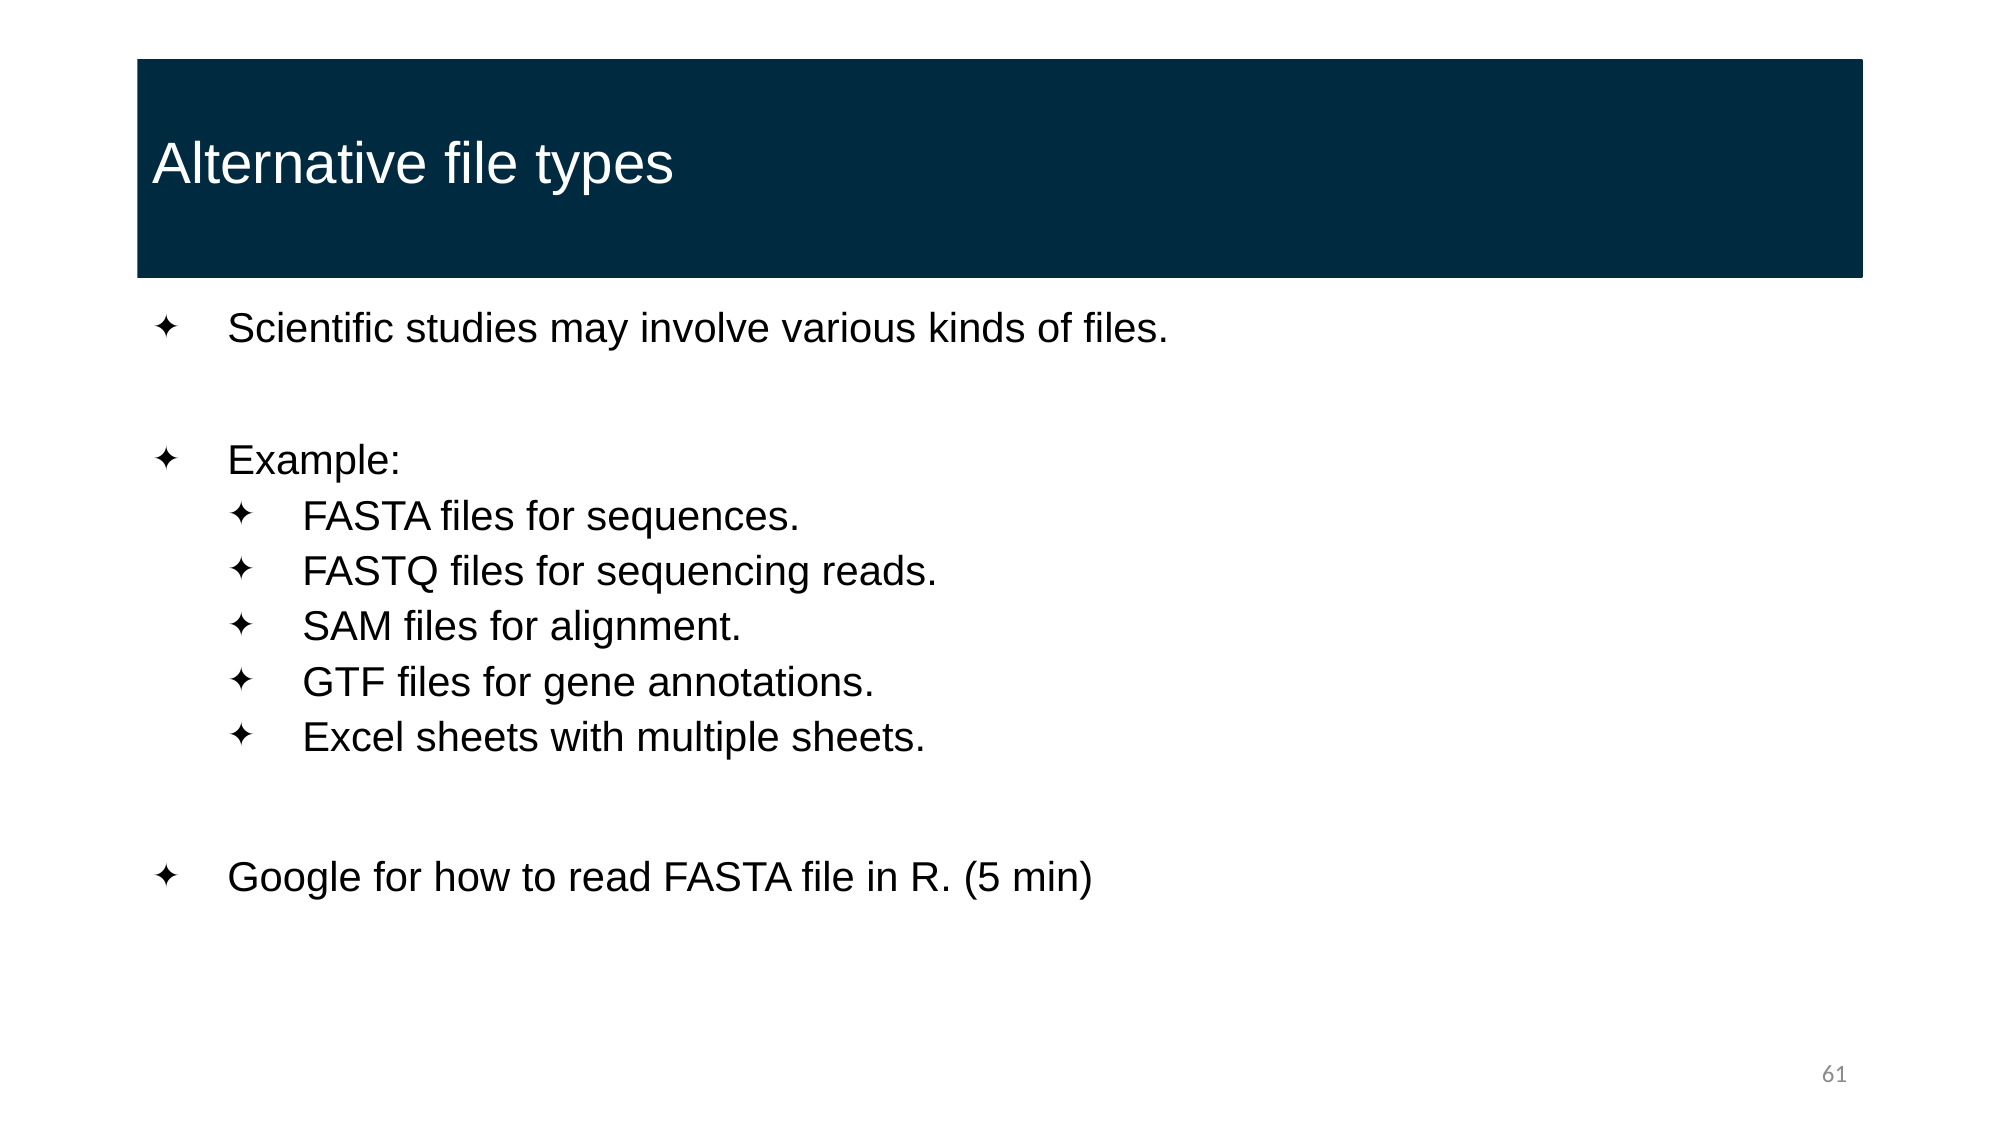

# Alternative file types
Scientific studies may involve various kinds of files.

Example:
FASTA files for sequences.
FASTQ files for sequencing reads.
SAM files for alignment.
GTF files for gene annotations.
Excel sheets with multiple sheets.

Google for how to read FASTA file in R. (5 min)
61